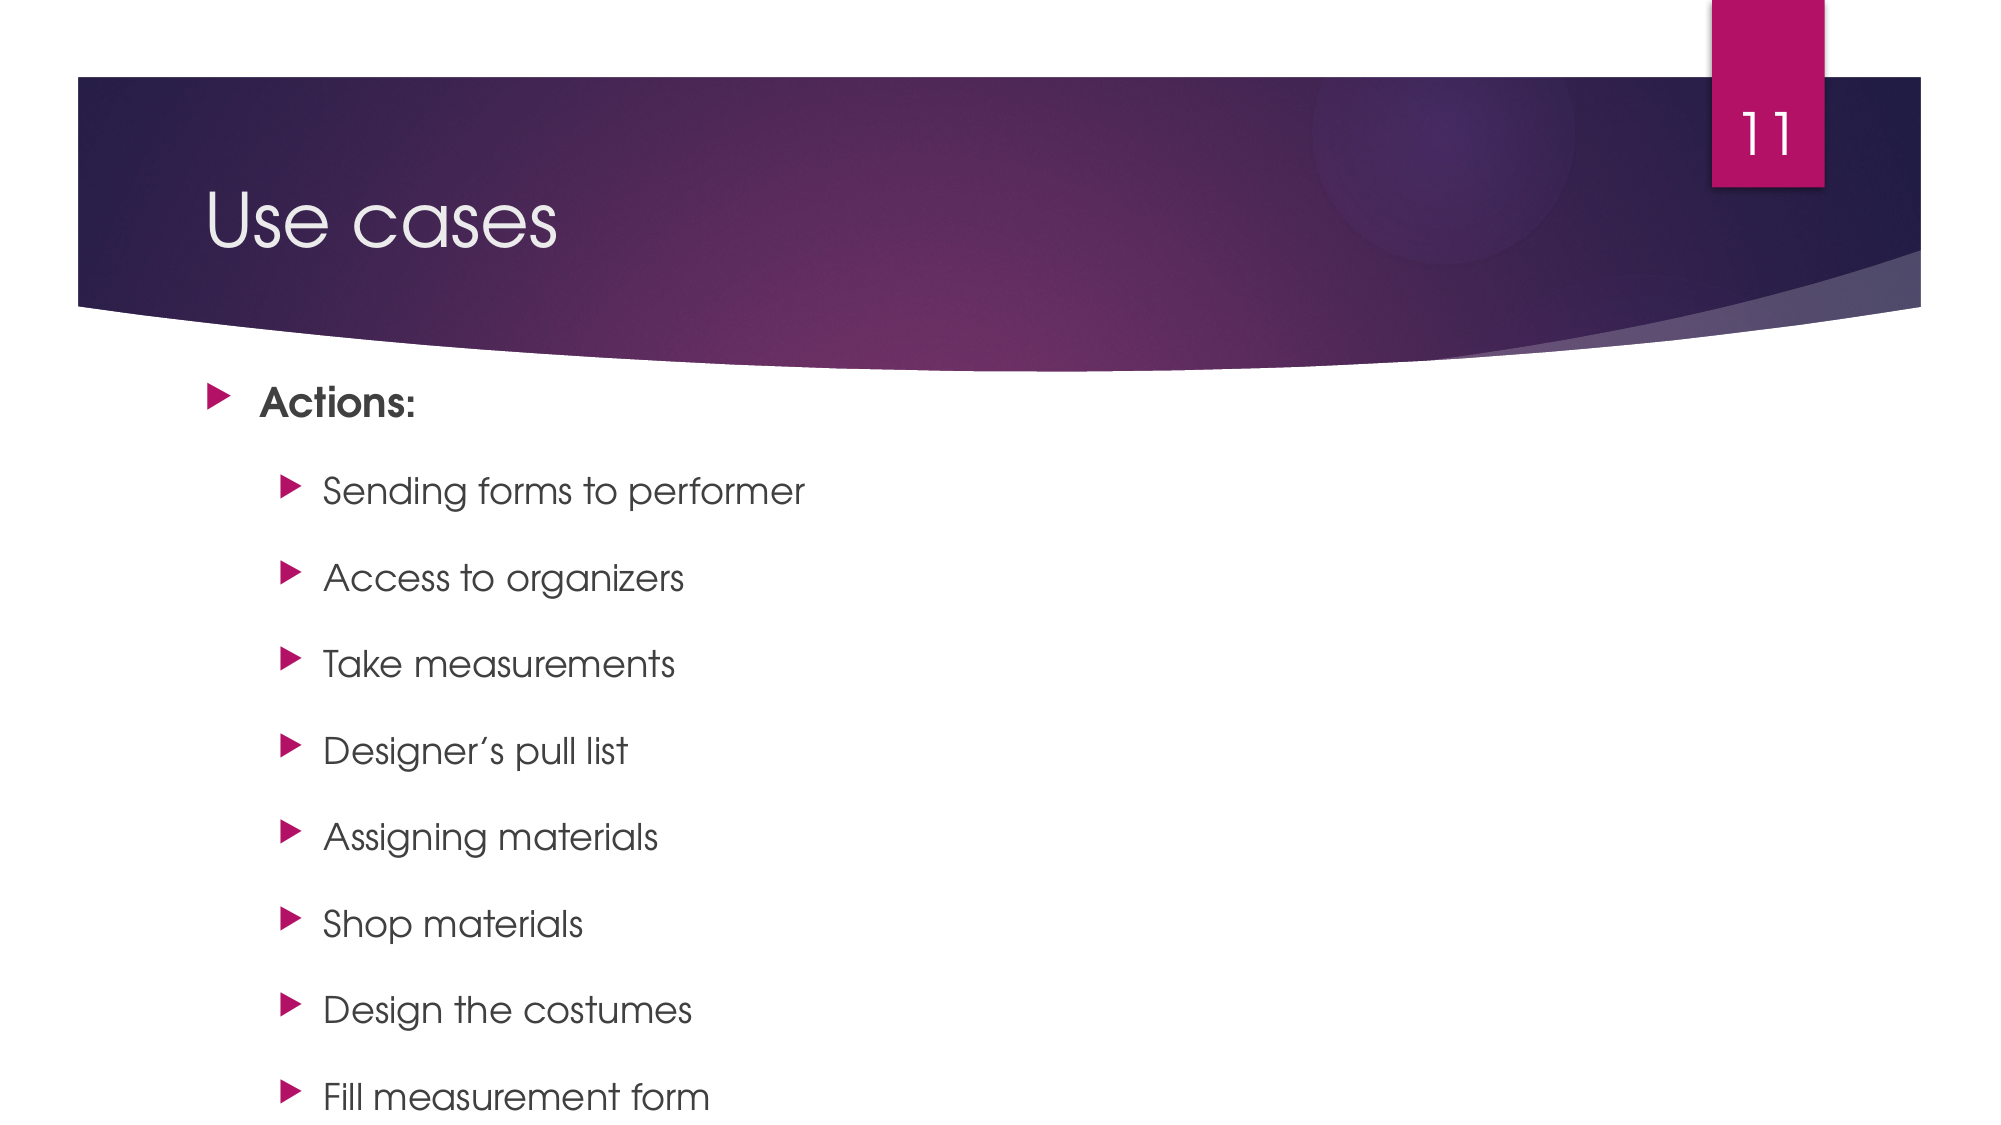

11
# Use cases
Actions:
Sending forms to performer
Access to organizers
Take measurements
Designer’s pull list
Assigning materials
Shop materials
Design the costumes
Fill measurement form